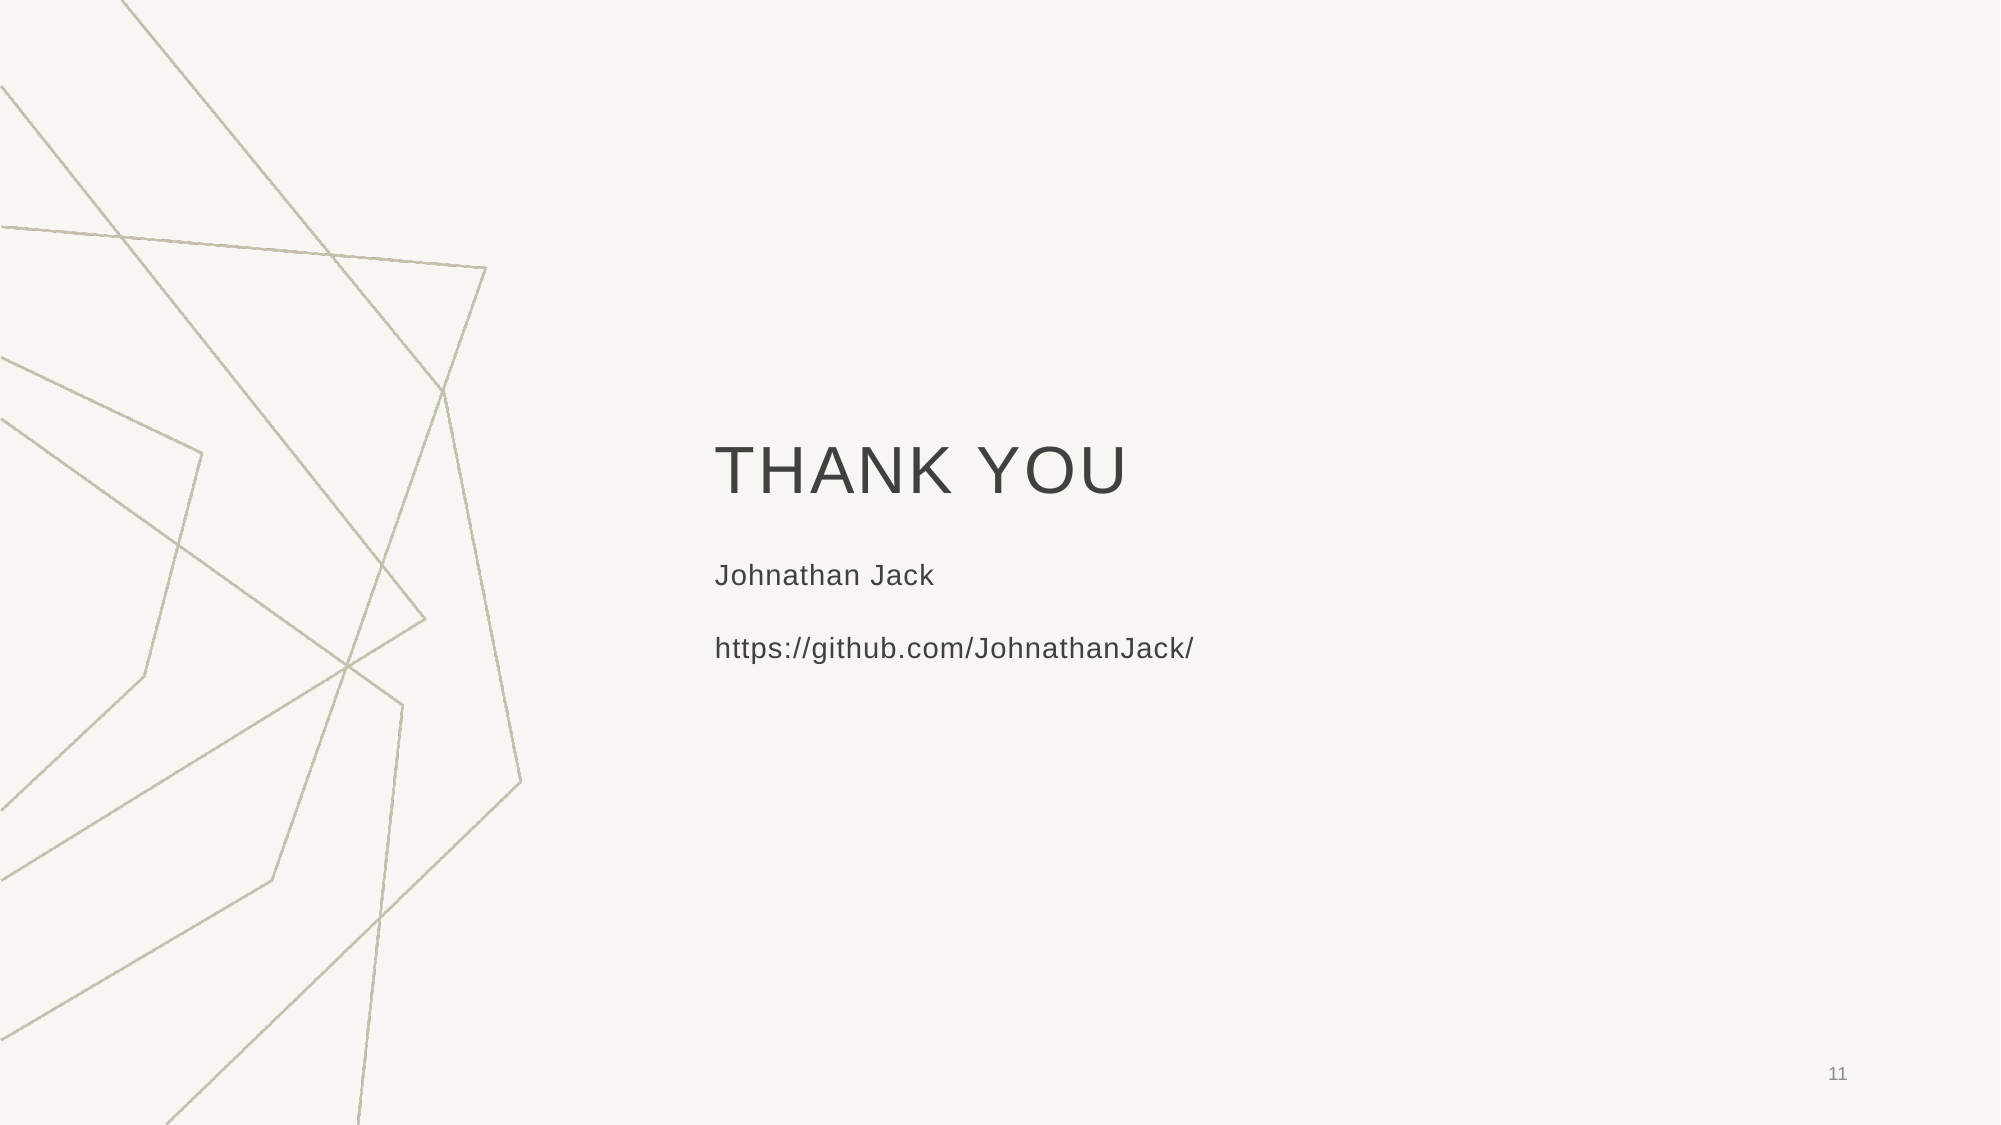

# THANK YOU
Johnathan Jack
https://github.com/JohnathanJack/
11